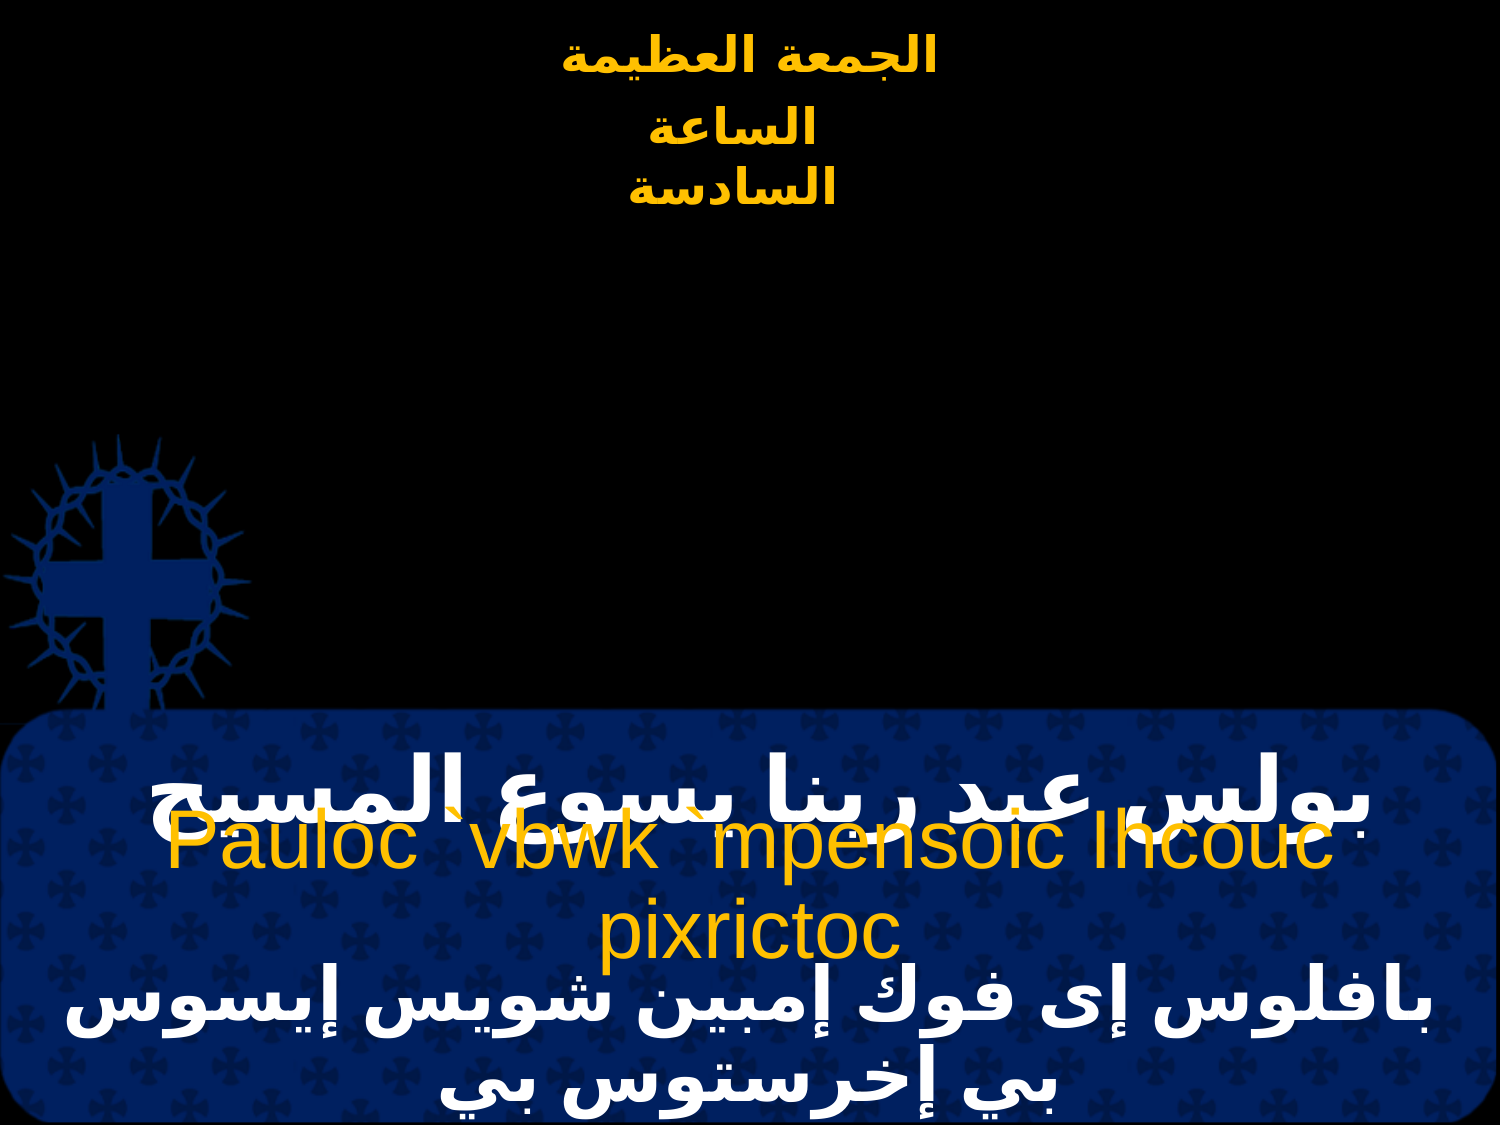

# بولس عبد ربنا يسوع المسيح
Pauloc `vbwk `mpensoic Ihcouc pixrictoc
بافلوس إى فوك إمبين شويس إيسوس بي إخرستوس بي